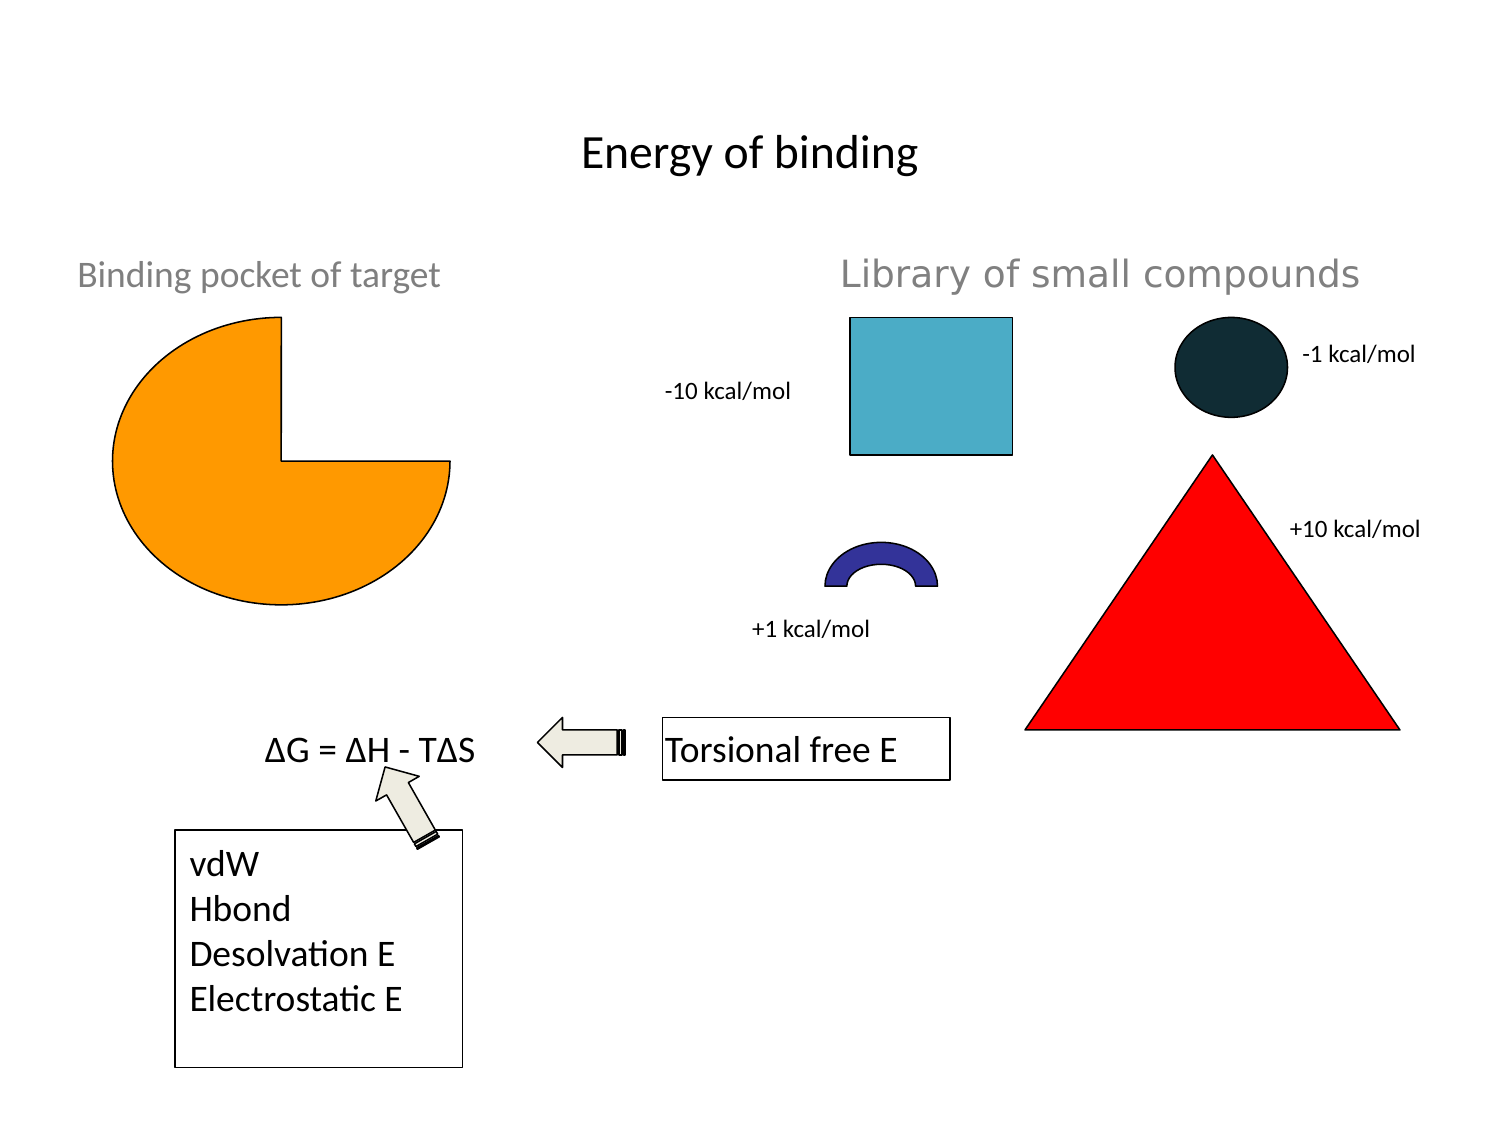

# Energy of binding
Binding pocket of target
Library of small compounds

-1 kcal/mol
-10 kcal/mol

+10 kcal/mol

+1 kcal/mol
ΔG = ΔH - TΔS

Torsional free E

vdW
Hbond
Desolvation E
Electrostatic E